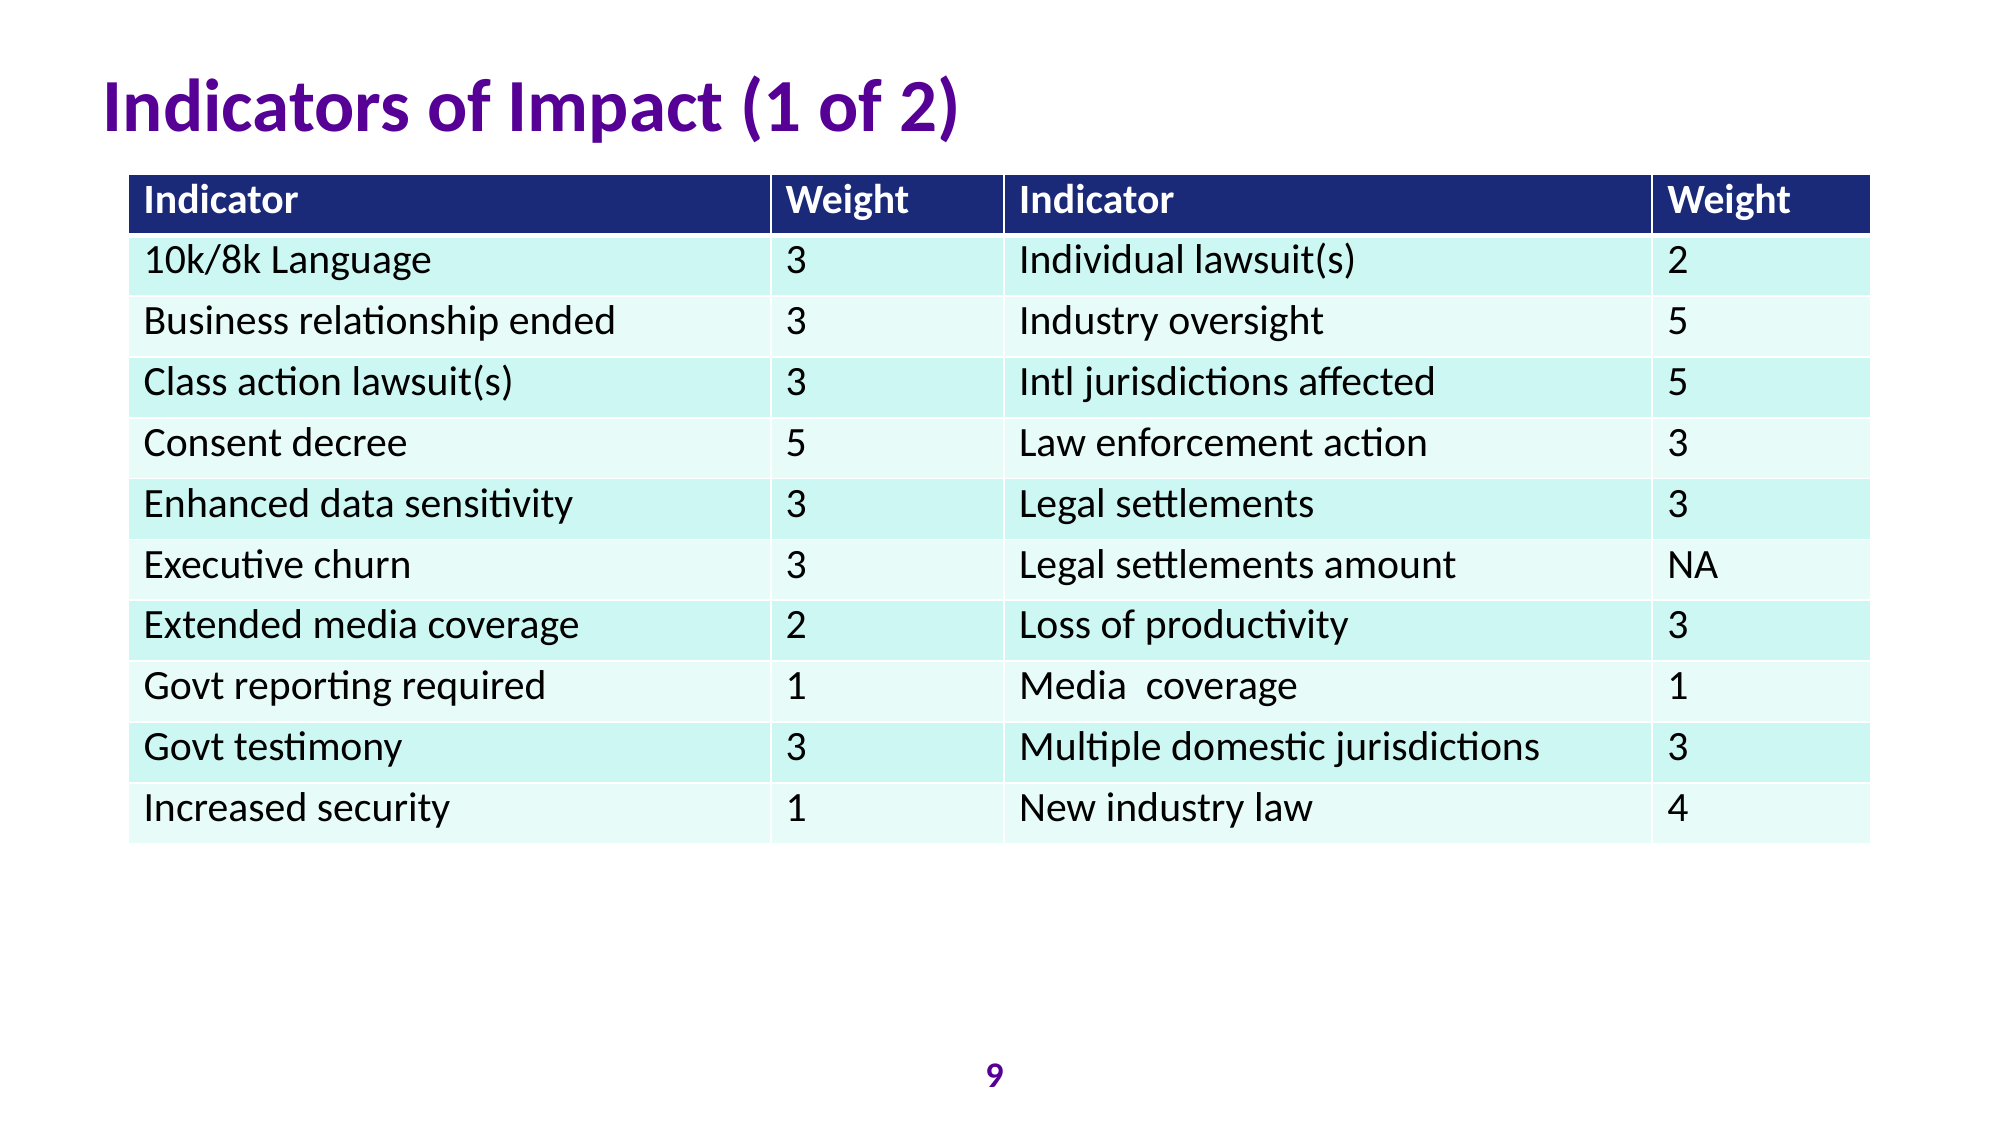

# Indicators of Impact (1 of 2)
| Indicator | Weight | Indicator | Weight |
| --- | --- | --- | --- |
| 10k/8k Language | 3 | Individual lawsuit(s) | 2 |
| Business relationship ended | 3 | Industry oversight | 5 |
| Class action lawsuit(s) | 3 | Intl jurisdictions affected | 5 |
| Consent decree | 5 | Law enforcement action | 3 |
| Enhanced data sensitivity | 3 | Legal settlements | 3 |
| Executive churn | 3 | Legal settlements amount | NA |
| Extended media coverage | 2 | Loss of productivity | 3 |
| Govt reporting required | 1 | Media coverage | 1 |
| Govt testimony | 3 | Multiple domestic jurisdictions | 3 |
| Increased security | 1 | New industry law | 4 |
9